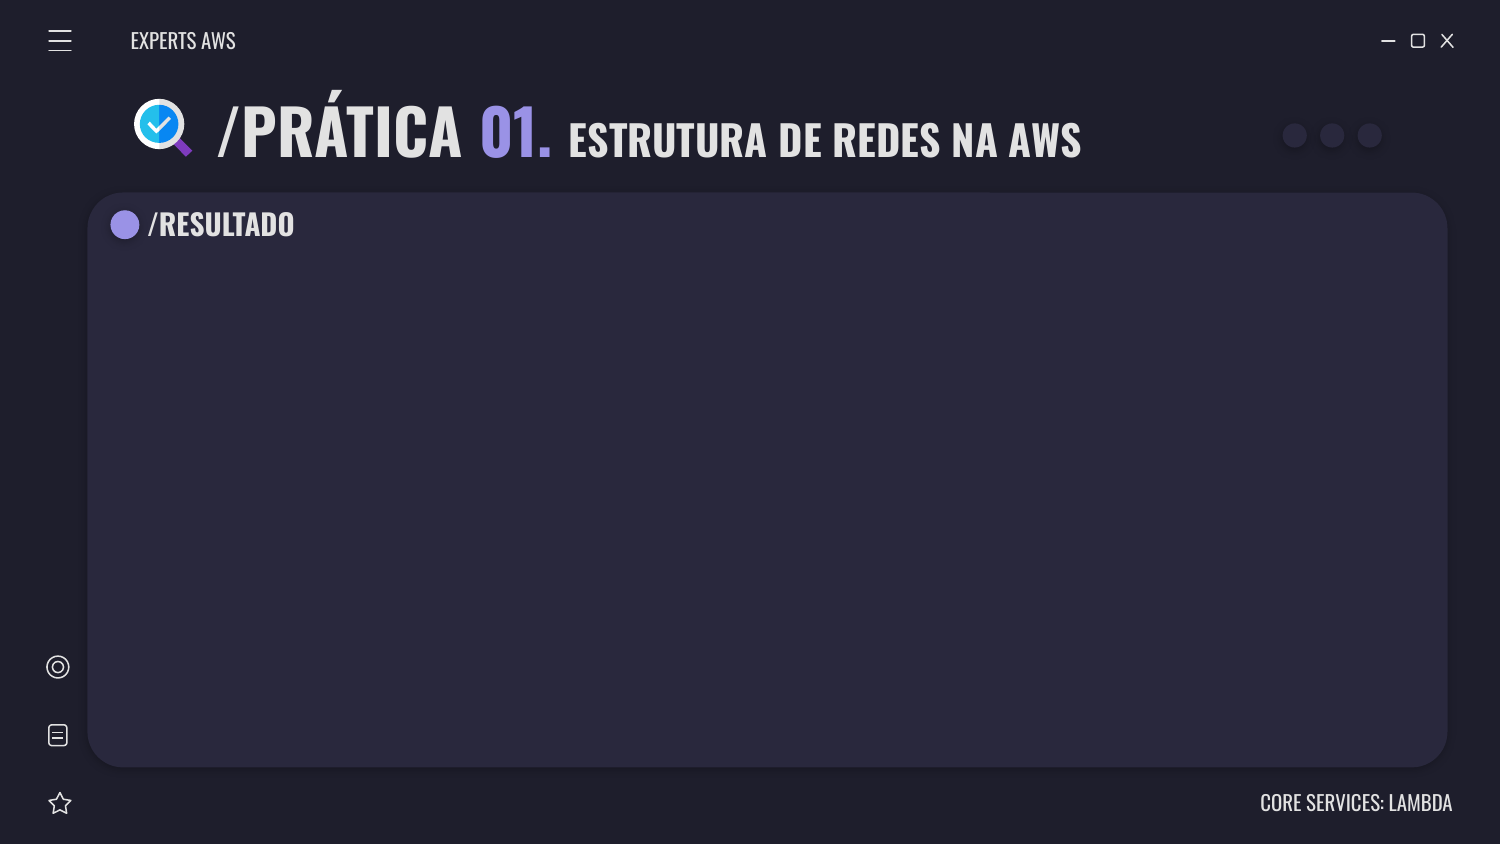

EXPERTS AWS

/PRÁTICA 01. ESTRUTURA DE REDES NA AWS

# /RESULTADO

CORE SERVICES: LAMBDA